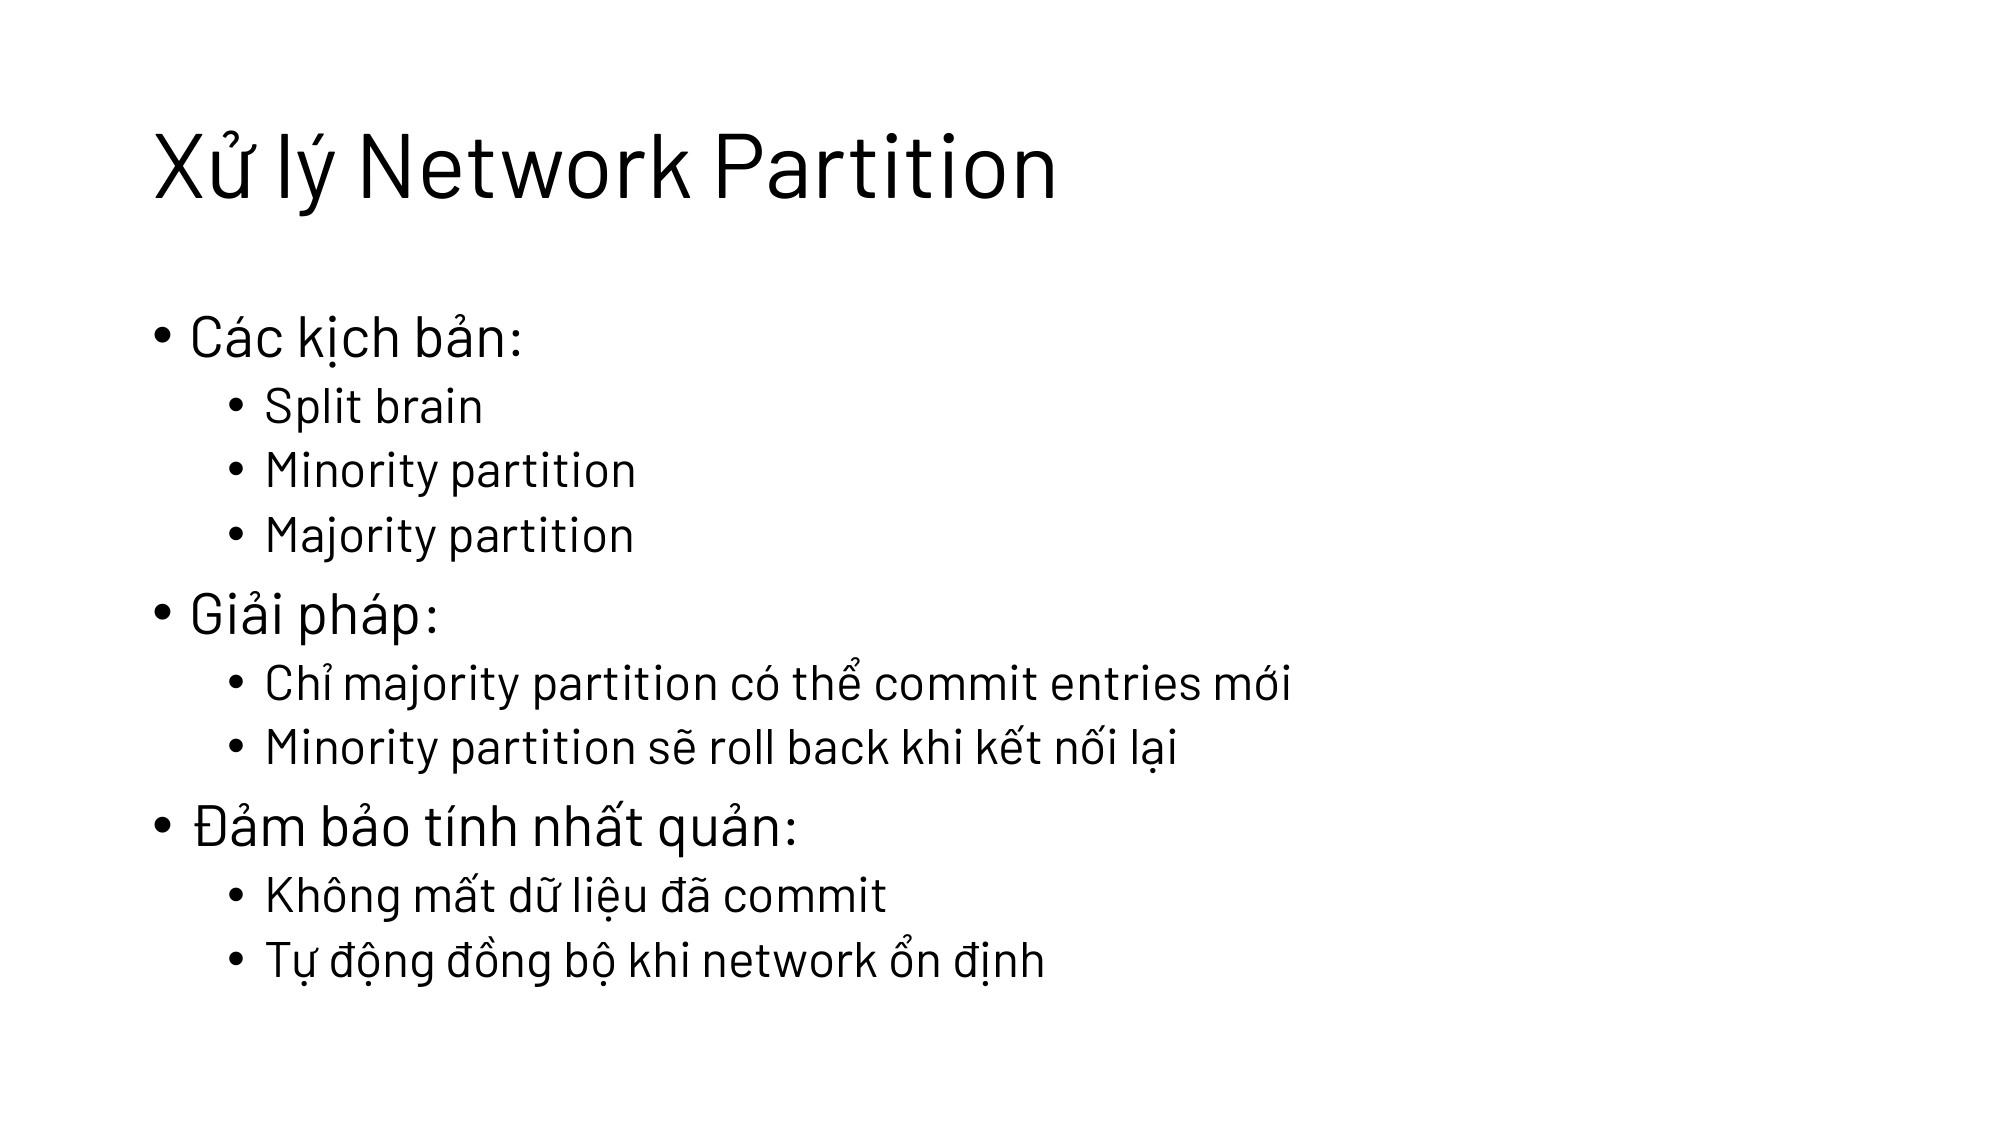

# Xử lý Network Partition
Các kịch bản:
Split brain
Minority partition
Majority partition
Giải pháp:
Chỉ majority partition có thể commit entries mới
Minority partition sẽ roll back khi kết nối lại
Đảm bảo tính nhất quản:
Không mất dữ liệu đã commit
Tự động đồng bộ khi network ổn định